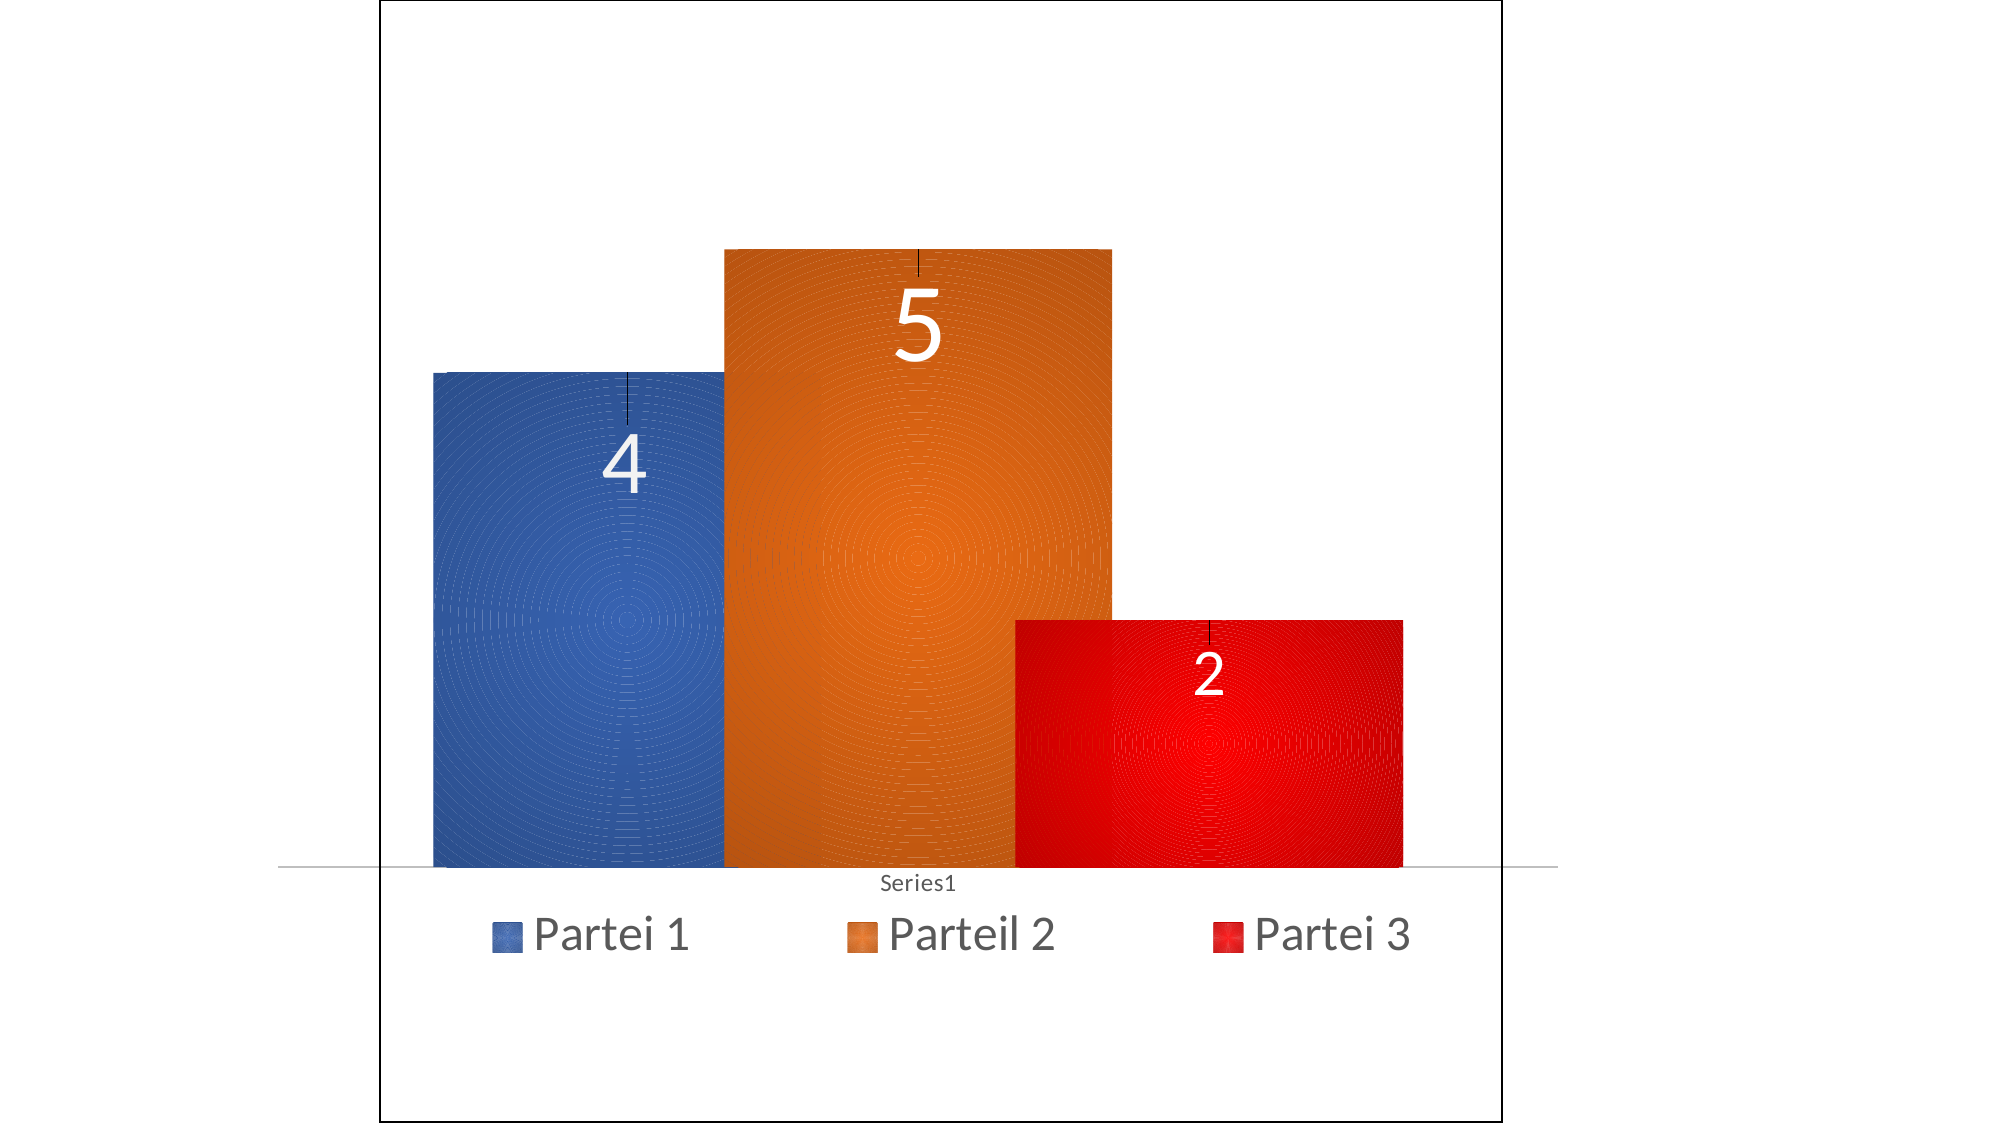

### Chart

| Category | Partei 1 | Parteil 2 | Partei 3 |
|---|---|---|---|
|  | 4.0 | 5.0 | 2.0 |